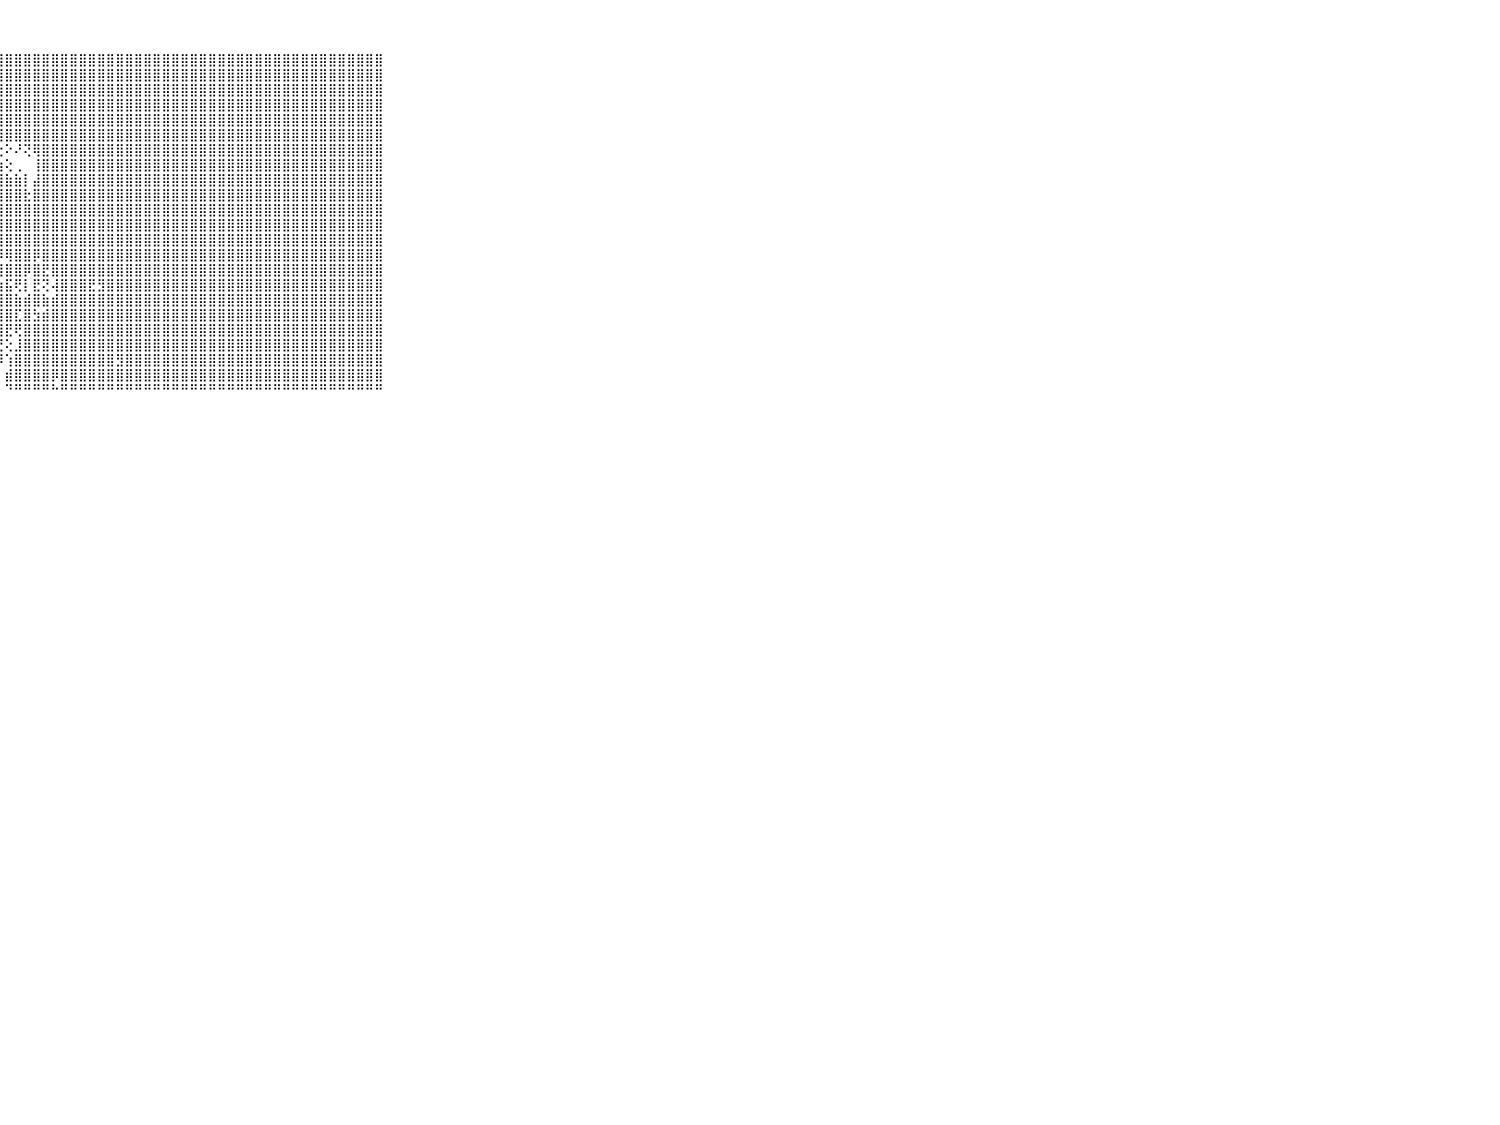

⠀⠀⠀⠀⠀⠀⠀⠀⠀⠀⠀⣿⣿⣿⣿⣿⣿⣿⣿⣿⣿⣿⡇⢕⣿⣿⣿⣿⣿⣿⣿⣿⣿⣿⣿⣿⣿⣿⣿⣿⣿⣿⣿⣿⣿⣿⣿⣿⣿⣿⣿⣿⣿⣿⣿⣿⣿⣿⣿⣿⣿⣿⣿⣿⣿⣿⣿⣿⣿⠀⠀⠀⠀⠀⠀⠀⠀⠀⠀⠀⠀
⠀⠀⠀⠀⠀⠀⠀⠀⠀⠀⠀⣿⣿⣿⣿⣿⣿⣿⣿⣿⣿⣿⡇⢕⣿⣿⣿⣿⣿⣿⣿⣿⣿⣿⣿⣿⣿⣿⣿⣿⣿⣿⣿⣿⣿⣿⣿⣿⣿⣿⣿⣿⣿⣿⣿⣿⣿⣿⣿⣿⣿⣿⣿⣿⣿⣿⣿⣿⣿⠀⠀⠀⠀⠀⠀⠀⠀⠀⠀⠀⠀
⠀⠀⠀⠀⠀⠀⠀⠀⠀⠀⠀⣿⣿⣿⣿⣿⣿⣿⣿⣿⣿⣿⡇⢕⣿⣿⣿⣿⣿⣿⣿⣿⣿⣿⣿⣿⣿⣿⣿⣿⣿⣿⣿⣿⣿⣿⣿⣿⣿⣿⣿⣿⣿⣿⣿⣿⣿⣿⣿⣿⣿⣿⣿⣿⣿⣿⣿⣿⣿⠀⠀⠀⠀⠀⠀⠀⠀⠀⠀⠀⠀
⠀⠀⠀⠀⠀⠀⠀⠀⠀⠀⠀⣿⣿⣿⣿⣿⣿⣿⣿⣿⣿⣿⡇⢕⣿⣿⣿⣿⣿⣿⣿⣿⣿⣿⣿⣿⣿⣿⣿⣿⣿⣿⣿⣿⣿⣿⣿⣿⣿⣿⣿⣿⣿⣿⣿⣿⣿⣿⣿⣿⣿⣿⣿⣿⣿⣿⣿⣿⣿⠀⠀⠀⠀⠀⠀⠀⠀⠀⠀⠀⠀
⠀⠀⠀⠀⠀⠀⠀⠀⠀⠀⠀⣿⣿⣿⣿⣿⣿⣿⣿⣿⣿⣿⡇⢕⣿⣿⣿⣿⣿⣿⣿⣿⣿⣿⣿⣿⣿⣿⣿⣿⣿⣿⣿⣿⣿⣿⣿⣿⣿⣿⣿⣿⣿⣿⣿⣿⣿⣿⣿⣿⣿⣿⣿⣿⣿⣿⣿⣿⣿⠀⠀⠀⠀⠀⠀⠀⠀⠀⠀⠀⠀
⠀⠀⠀⠀⠀⠀⠀⠀⠀⠀⠀⣿⣿⣿⣿⣿⣿⣿⣿⣿⣿⣿⡇⢕⣿⣿⣿⣿⣿⣿⣿⣿⣿⣿⣿⣿⣿⣿⣿⣿⣿⣿⣿⣿⣿⣿⣿⣿⣿⣿⣿⣿⣿⣿⣿⣿⣿⣿⣿⣿⣿⣿⣿⣿⣿⣿⣿⣿⣿⠀⠀⠀⠀⠀⠀⠀⠀⠀⠀⠀⠀
⠀⠀⠀⠀⠀⠀⠀⠀⠀⠀⠀⣿⣿⣿⣿⣿⣿⣿⣿⣿⣿⣿⡇⢕⣿⣿⢟⢗⠕⠜⢝⢿⣿⣿⣿⣿⣿⣿⣿⣿⣿⣿⣿⣿⣿⣿⣿⣿⣿⣿⣿⣿⣿⣿⣿⣿⣿⣿⣿⣿⣿⣿⣿⣿⣿⣿⣿⣿⣿⠀⠀⠀⠀⠀⠀⠀⠀⠀⠀⠀⠀
⠀⠀⠀⠀⠀⠀⠀⠀⠀⠀⠀⣿⣿⣿⣿⣿⣿⣿⣿⣿⣿⣿⡇⢕⣿⣿⣾⢷⢕⢀⠀⢸⣿⣿⣿⣿⣿⣿⣿⣿⣿⣿⣿⣿⣿⣿⣿⣿⣿⣿⣿⣿⣿⣿⣿⣿⣿⣿⣿⣿⣿⣿⣿⣿⣿⣿⣿⣿⣿⠀⠀⠀⠀⠀⠀⠀⠀⠀⠀⠀⠀
⠀⠀⠀⠀⠀⠀⠀⠀⠀⠀⠀⣿⣿⣿⣿⣿⣿⣿⣿⣿⣿⣿⡇⢕⣿⣿⣧⣾⣷⣷⡇⣼⣿⣿⣿⣿⣿⣿⣿⣿⣿⣿⣿⣿⣿⣿⣿⣿⣿⣿⣿⣿⣿⣿⣿⣿⣿⣿⣿⣿⣿⣿⣿⣿⣿⣿⣿⣿⣿⠀⠀⠀⠀⠀⠀⠀⠀⠀⠀⠀⠀
⠀⠀⠀⠀⠀⠀⠀⠀⠀⠀⠀⣿⣿⣿⣿⣿⣿⣿⣿⣿⣿⣿⡇⢕⣿⣿⣿⣿⣿⣿⣗⣿⣿⣿⣿⣿⣿⣿⣿⣿⣿⣿⣿⣿⣿⣿⣿⣿⣿⣿⣿⣿⣿⣿⣿⣿⣿⣿⣿⣿⣿⣿⣿⣿⣿⣿⣿⣿⣿⠀⠀⠀⠀⠀⠀⠀⠀⠀⠀⠀⠀
⠀⠀⠀⠀⠀⠀⠀⠀⠀⠀⠀⣿⣿⣿⣿⣿⣿⣿⣿⣿⣿⣿⡇⢕⣿⣿⣿⣿⣿⣿⣿⣿⣿⣿⣿⣿⣿⣿⣿⣿⣿⣿⣿⣿⣿⣿⣿⣿⣿⣿⣿⣿⣿⣿⣿⣿⣿⣿⣿⣿⣿⣿⣿⣿⣿⣿⣿⣿⣿⠀⠀⠀⠀⠀⠀⠀⠀⠀⠀⠀⠀
⠀⠀⠀⠀⠀⠀⠀⠀⠀⠀⠀⣿⣿⣿⣿⣿⣿⣿⣿⣿⣿⣿⡇⢕⣿⣿⣿⣿⣿⣿⣿⣿⣿⣿⣿⣿⣿⣿⣿⣿⣿⣿⣿⣿⣿⣿⣿⣿⣿⣿⣿⣿⣿⣿⣿⣿⣿⣿⣿⣿⣿⣿⣿⣿⣿⣿⣿⣿⣿⠀⠀⠀⠀⠀⠀⠀⠀⠀⠀⠀⠀
⠀⠀⠀⠀⠀⠀⠀⠀⠀⠀⠀⣿⣿⣿⣿⣿⣿⣿⣿⣿⣿⣿⡇⢕⣿⡽⣿⣿⣿⣿⣿⣿⣿⣿⣿⣿⣿⣿⣿⣿⣿⣿⣿⣿⣿⣿⣿⣿⣿⣿⣿⣿⣿⣿⣿⣿⣿⣿⣿⣿⣿⣿⣿⣿⣿⣿⣿⣿⣿⠀⠀⠀⠀⠀⠀⠀⠀⠀⠀⠀⠀
⠀⠀⠀⠀⠀⠀⠀⠀⠀⠀⠀⣿⣿⣿⣿⣿⣿⣿⣿⣿⣿⣿⡇⢕⣿⡵⢻⡿⢿⣿⣿⡿⣿⣿⣿⣿⣿⣿⣿⣿⣿⣿⣿⣿⣿⣿⣿⣿⣿⣿⣿⣿⣿⣿⣿⣿⣿⣿⣿⣿⣿⣿⣿⣿⣿⣿⣿⣿⣿⠀⠀⠀⠀⠀⠀⠀⠀⠀⠀⠀⠀
⠀⠀⠀⠀⠀⠀⠀⠀⠀⠀⠀⣿⣿⣿⣿⣿⣿⣿⣿⣿⣿⣿⡇⢕⣿⢿⣿⣾⣿⣿⡿⣿⣟⣿⣿⣿⣿⣿⣿⣿⣿⣿⣿⣿⣿⣿⣿⣿⣿⣿⣿⣿⣿⣿⣿⣿⣿⣿⣿⣿⣿⣿⣿⣿⣿⣿⣿⣿⣿⠀⠀⠀⠀⠀⠀⠀⠀⠀⠀⠀⠀
⠀⠀⠀⠀⠀⠀⠀⠀⠀⠀⠀⣿⣿⣿⣿⣿⣿⣿⣿⣿⣿⣿⡇⢕⣿⣷⣾⣵⣯⢟⡇⣟⢝⢼⣿⣿⣿⣟⣻⣿⣿⣿⣿⣿⣿⣿⣿⣿⣿⣿⣿⣿⣿⣿⣿⣿⣿⣿⣿⣿⣿⣿⣿⣿⣿⣿⣿⣿⣿⠀⠀⠀⠀⠀⠀⠀⠀⠀⠀⠀⠀
⠀⠀⠀⠀⠀⠀⠀⠀⠀⠀⠀⣿⣿⣿⣿⣿⣿⣿⣿⣿⣿⣿⡇⢕⣿⣿⣿⣿⣿⣷⣾⣿⣷⣾⣿⣿⣿⣿⣿⣿⣿⣿⣿⣿⣿⣿⣿⣿⣿⣿⣿⣿⣿⣿⣿⣿⣿⣿⣿⣿⣿⣿⣿⣿⣿⣿⣿⣿⣿⠀⠀⠀⠀⠀⠀⠀⠀⠀⠀⠀⠀
⠀⠀⠀⠀⠀⠀⠀⠀⠀⠀⠀⣿⣿⣿⣿⣿⣿⣿⣿⣿⣿⣿⡇⢕⣿⣿⣿⣿⣿⣏⣿⣳⣾⣿⣿⣿⣿⣿⣿⣿⣿⣿⣿⣿⣿⣿⣿⣿⣿⣿⣿⣿⣿⣿⣿⣿⣿⣿⣿⣿⣿⣿⣿⣿⣿⣿⣿⣿⣿⠀⠀⠀⠀⠀⠀⠀⠀⠀⠀⠀⠀
⠀⠀⠀⠀⠀⠀⠀⠀⠀⠀⠀⣿⣿⣿⣿⣿⣿⣿⣿⣿⣿⣿⢕⢕⣿⣿⣿⣿⣟⢟⣿⣿⣿⣿⣿⣿⣿⣿⣿⣿⣿⣿⣿⣿⣿⣿⣿⣿⣿⣿⣿⣿⣿⣿⣿⣿⣿⣿⣿⣿⣿⣿⣿⣿⣿⣿⣿⣿⣿⠀⠀⠀⠀⠀⠀⠀⠀⠀⠀⠀⠀
⠀⠀⠀⠀⠀⠀⠀⠀⠀⠀⠀⢿⡿⣿⣿⣿⣿⣿⣿⣿⣿⣿⡕⢕⣿⣿⣿⣟⢕⣸⣿⣿⣿⣿⣿⣿⣿⣿⣿⣿⣿⣿⣿⣿⣿⣿⣿⣿⣿⣿⣿⣿⣿⣿⣿⣿⣿⣿⣿⣿⣿⣿⣿⣿⣿⣿⣿⣿⣿⠀⠀⠀⠀⠀⠀⠀⠀⠀⠀⠀⠀
⠀⠀⠀⠀⠀⠀⠀⠀⠀⠀⠀⢜⢕⢿⢝⢏⣟⢟⢿⢿⣿⣿⢕⢕⣿⣿⣿⡿⢱⣿⣿⣿⣿⣿⣿⣿⣿⣿⣿⣿⣻⣿⣿⣿⣿⣿⣿⣿⣿⣿⣿⣿⣿⣿⣿⣿⣿⣿⣿⣿⣿⣿⣿⣿⣿⣿⣿⣿⣿⠀⠀⠀⠀⠀⠀⠀⠀⠀⠀⠀⠀
⠀⠀⠀⠀⠀⠀⠀⠀⠀⠀⠀⢕⢕⢕⢕⢕⢕⢕⢜⢕⢕⢕⢕⢕⣿⣿⣿⡇⣾⣿⣿⣿⣿⡿⣿⣿⣿⣿⣿⣿⣿⣿⣿⣿⣿⣿⣿⣿⣿⣿⣿⣿⣿⣿⣿⣿⣿⣿⣿⣿⣿⣿⣿⣿⣿⣿⣿⣿⣿⠀⠀⠀⠀⠀⠀⠀⠀⠀⠀⠀⠀
⠀⠀⠀⠀⠀⠀⠀⠀⠀⠀⠀⠑⠑⠑⠑⠑⠑⠑⠑⠑⠑⠑⠑⠑⠛⠛⠛⠃⠙⠛⠛⠛⠛⠓⠛⠛⠛⠛⠛⠛⠛⠛⠛⠛⠛⠛⠛⠛⠛⠛⠛⠛⠛⠛⠛⠛⠛⠛⠛⠛⠛⠛⠛⠛⠛⠛⠛⠛⠛⠀⠀⠀⠀⠀⠀⠀⠀⠀⠀⠀⠀